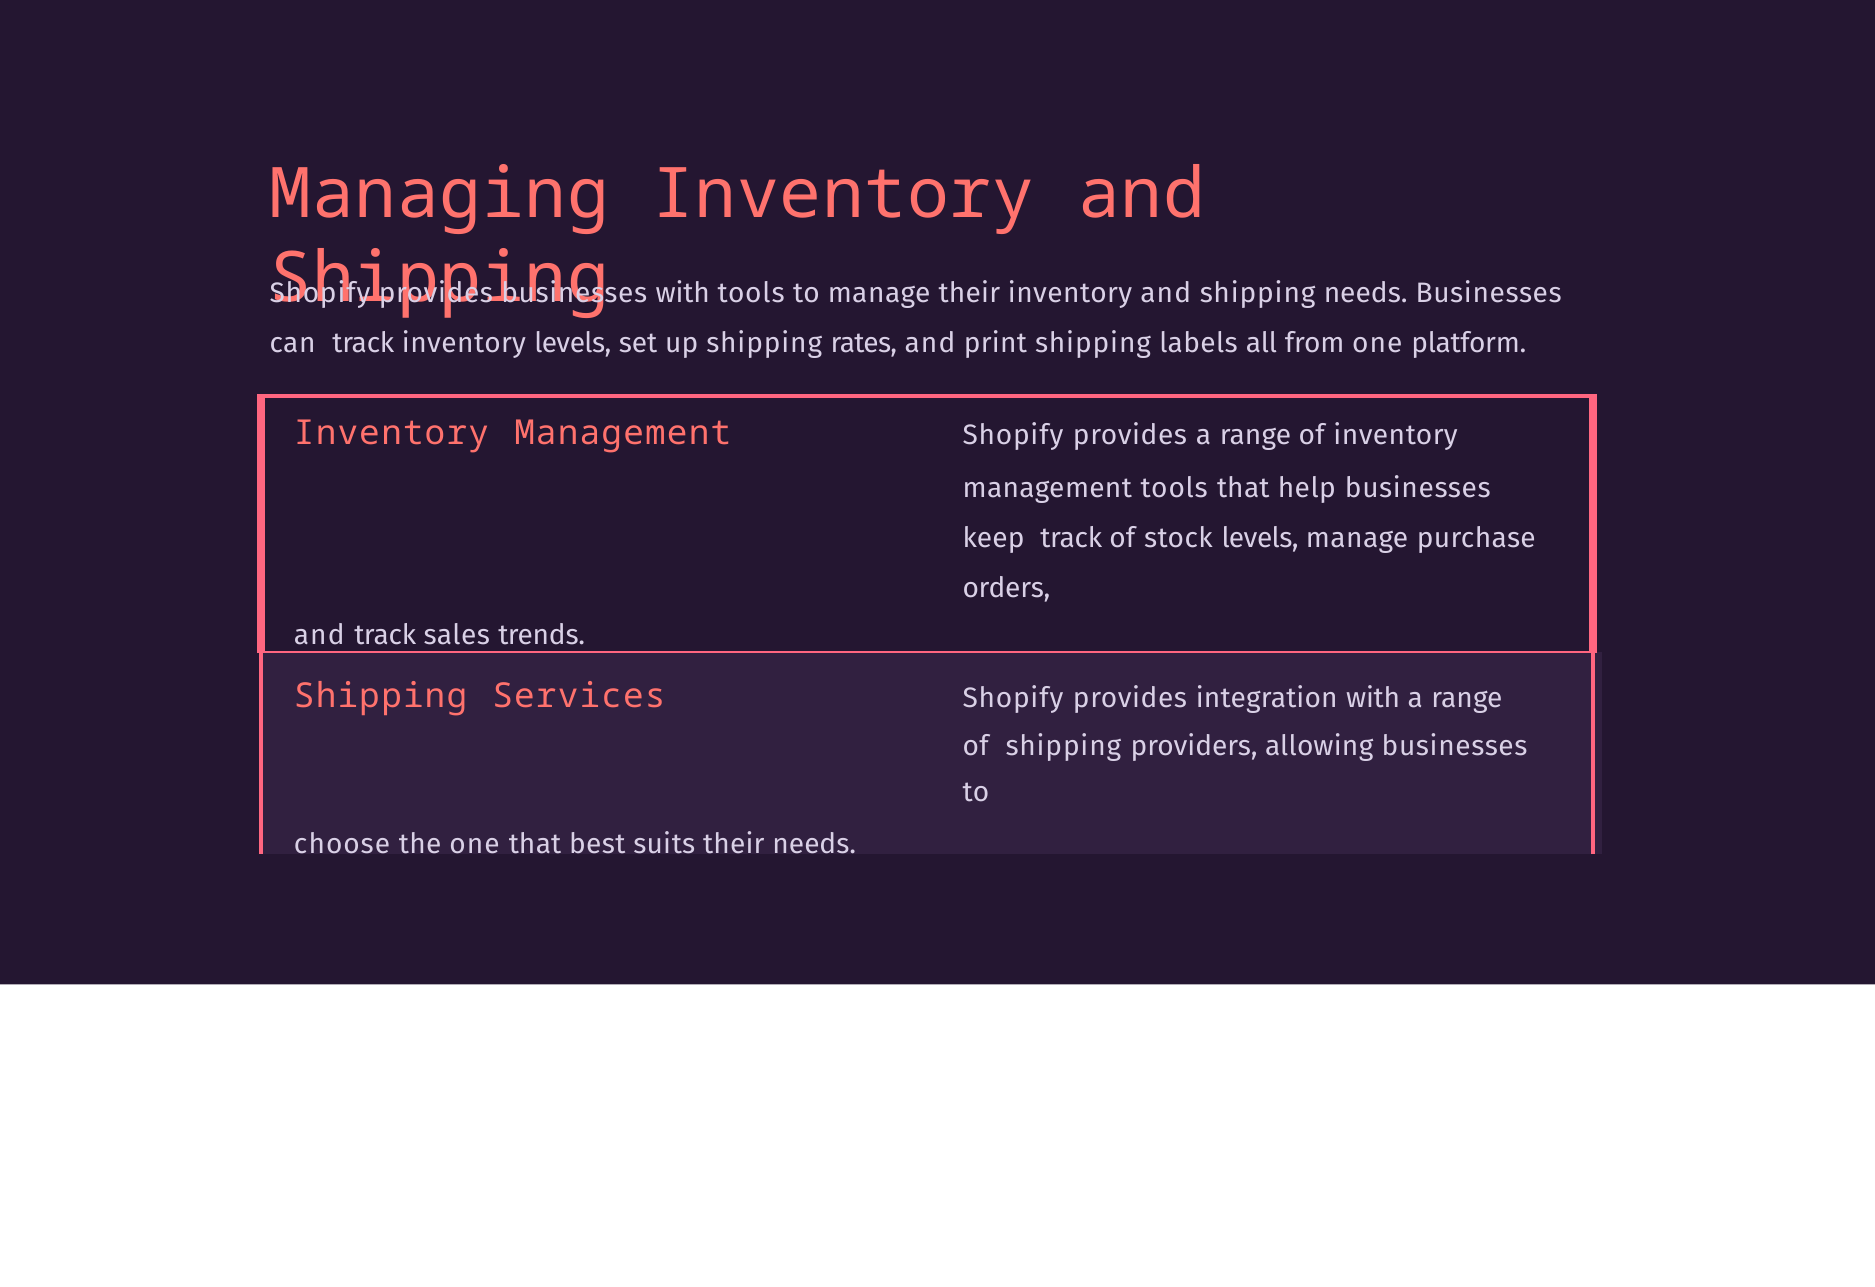

# Managing Inventory and Shipping
Shopify provides businesses with tools to manage their inventory and shipping needs. Businesses can  track inventory levels, set up shipping rates, and print shipping labels all from one platform.
| Inventory Management Shopify provides a range of inventory management tools that help businesses keep track of stock levels, manage purchase orders, and track sales trends. |  |
| --- | --- |
| Shipping Services Shopify provides integration with a range of shipping providers, allowing businesses to choose the one that best suits their needs. |  |